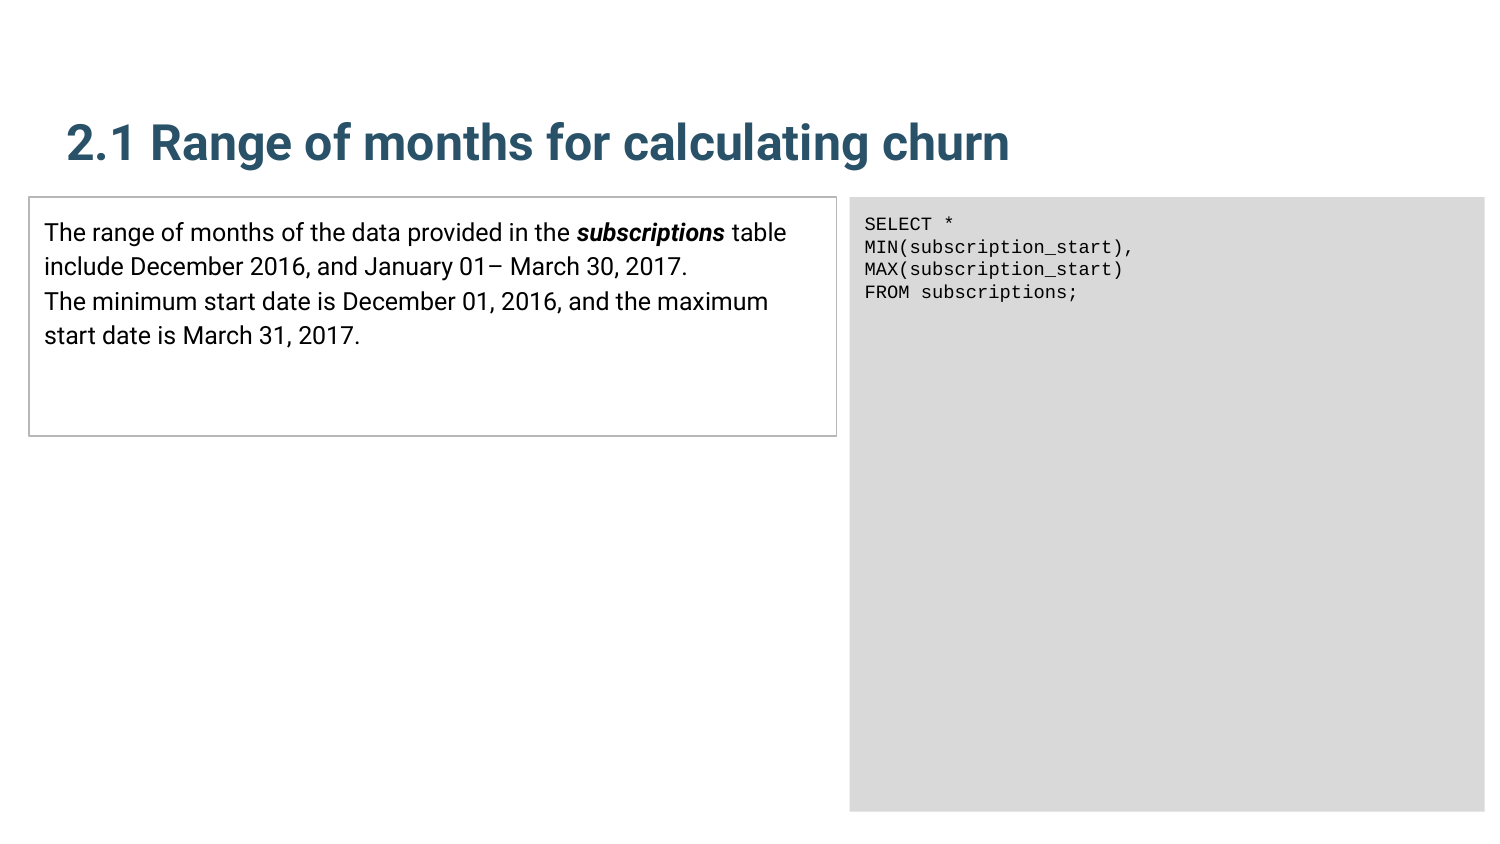

2.1 Range of months for calculating churn
The range of months of the data provided in the subscriptions table include December 2016, and January 01– March 30, 2017.
The minimum start date is December 01, 2016, and the maximum start date is March 31, 2017.
SELECT *
MIN(subscription_start),
MAX(subscription_start)
FROM subscriptions;